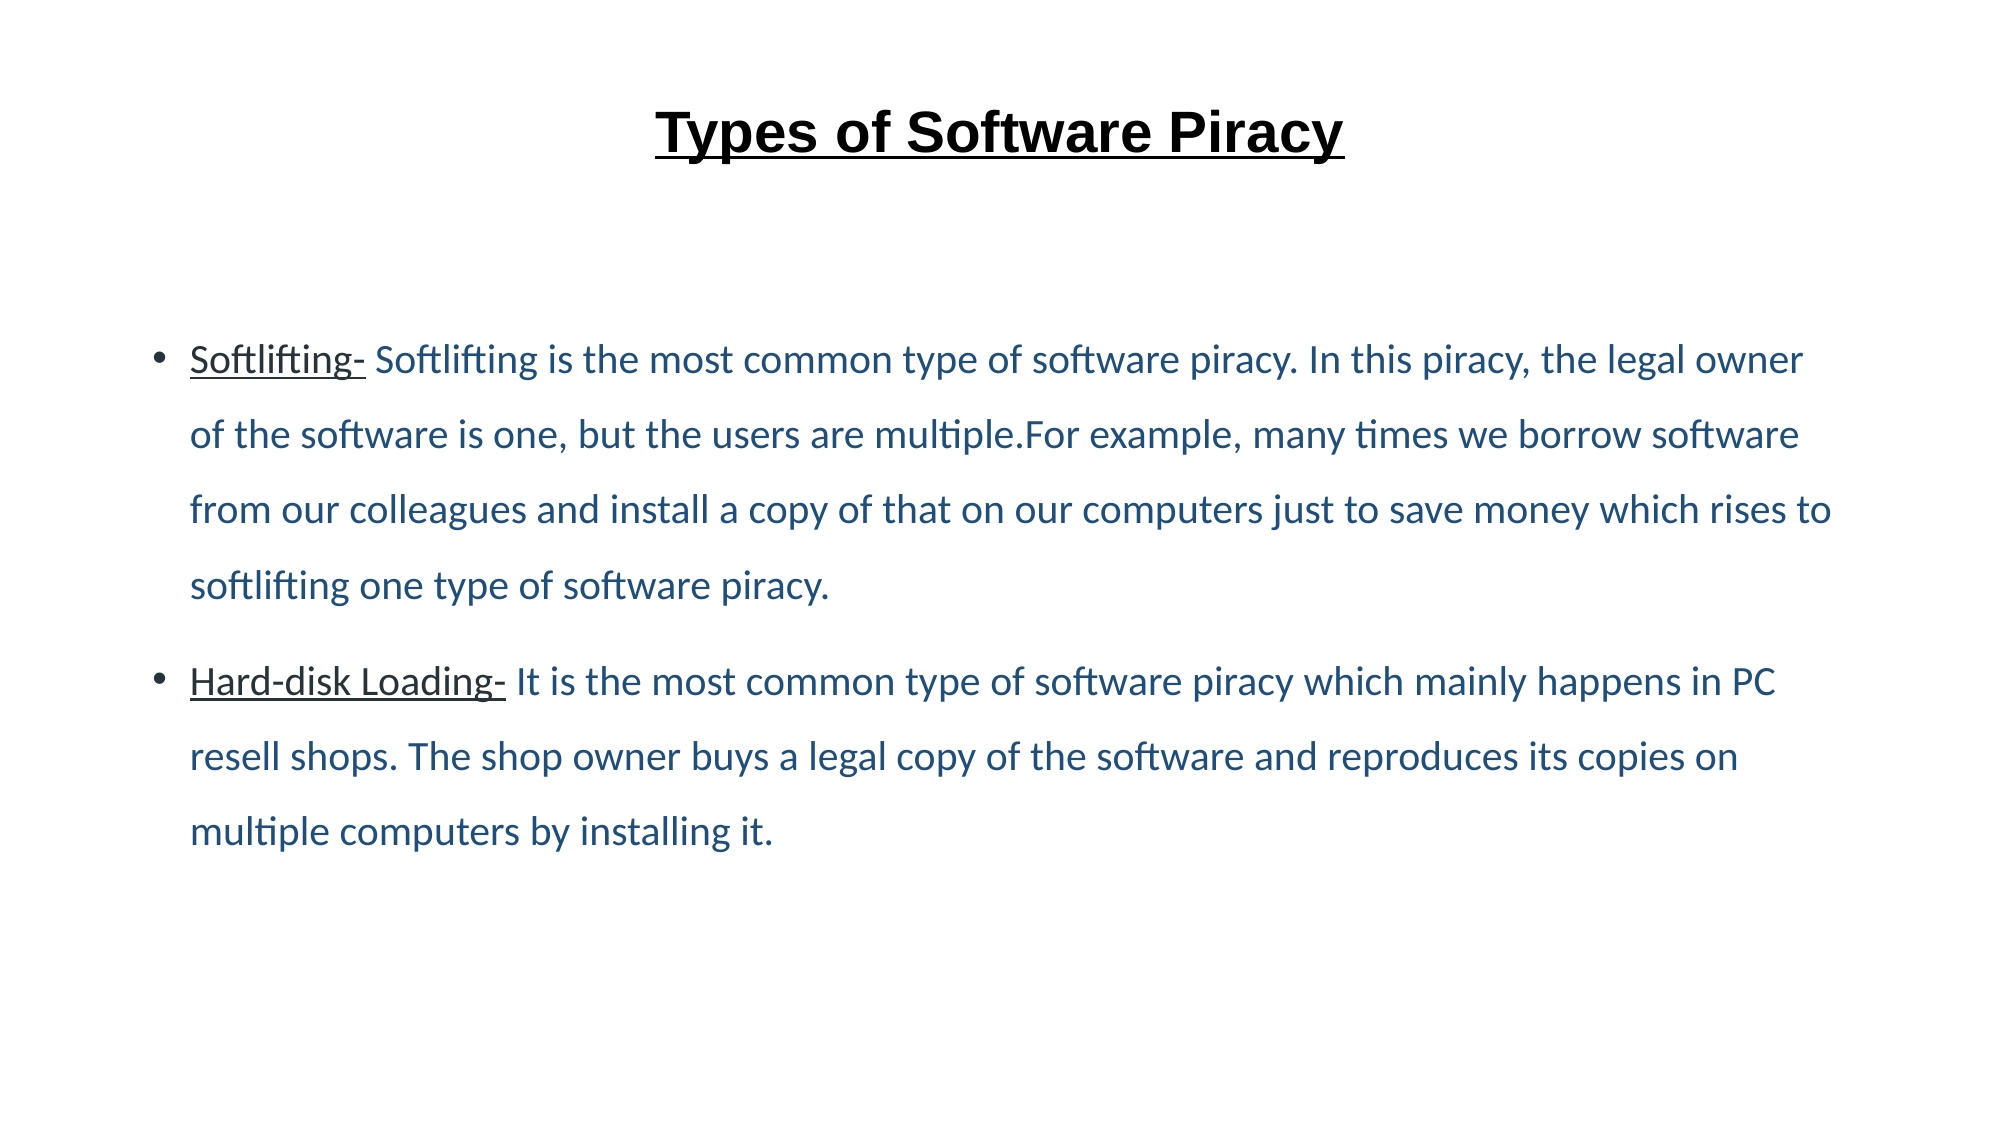

# Types of Software Piracy
Softlifting- Softlifting is the most common type of software piracy. In this piracy, the legal owner of the software is one, but the users are multiple.For example, many times we borrow software from our colleagues and install a copy of that on our computers just to save money which rises to softlifting one type of software piracy.
Hard-disk Loading- It is the most common type of software piracy which mainly happens in PC resell shops. The shop owner buys a legal copy of the software and reproduces its copies on multiple computers by installing it.